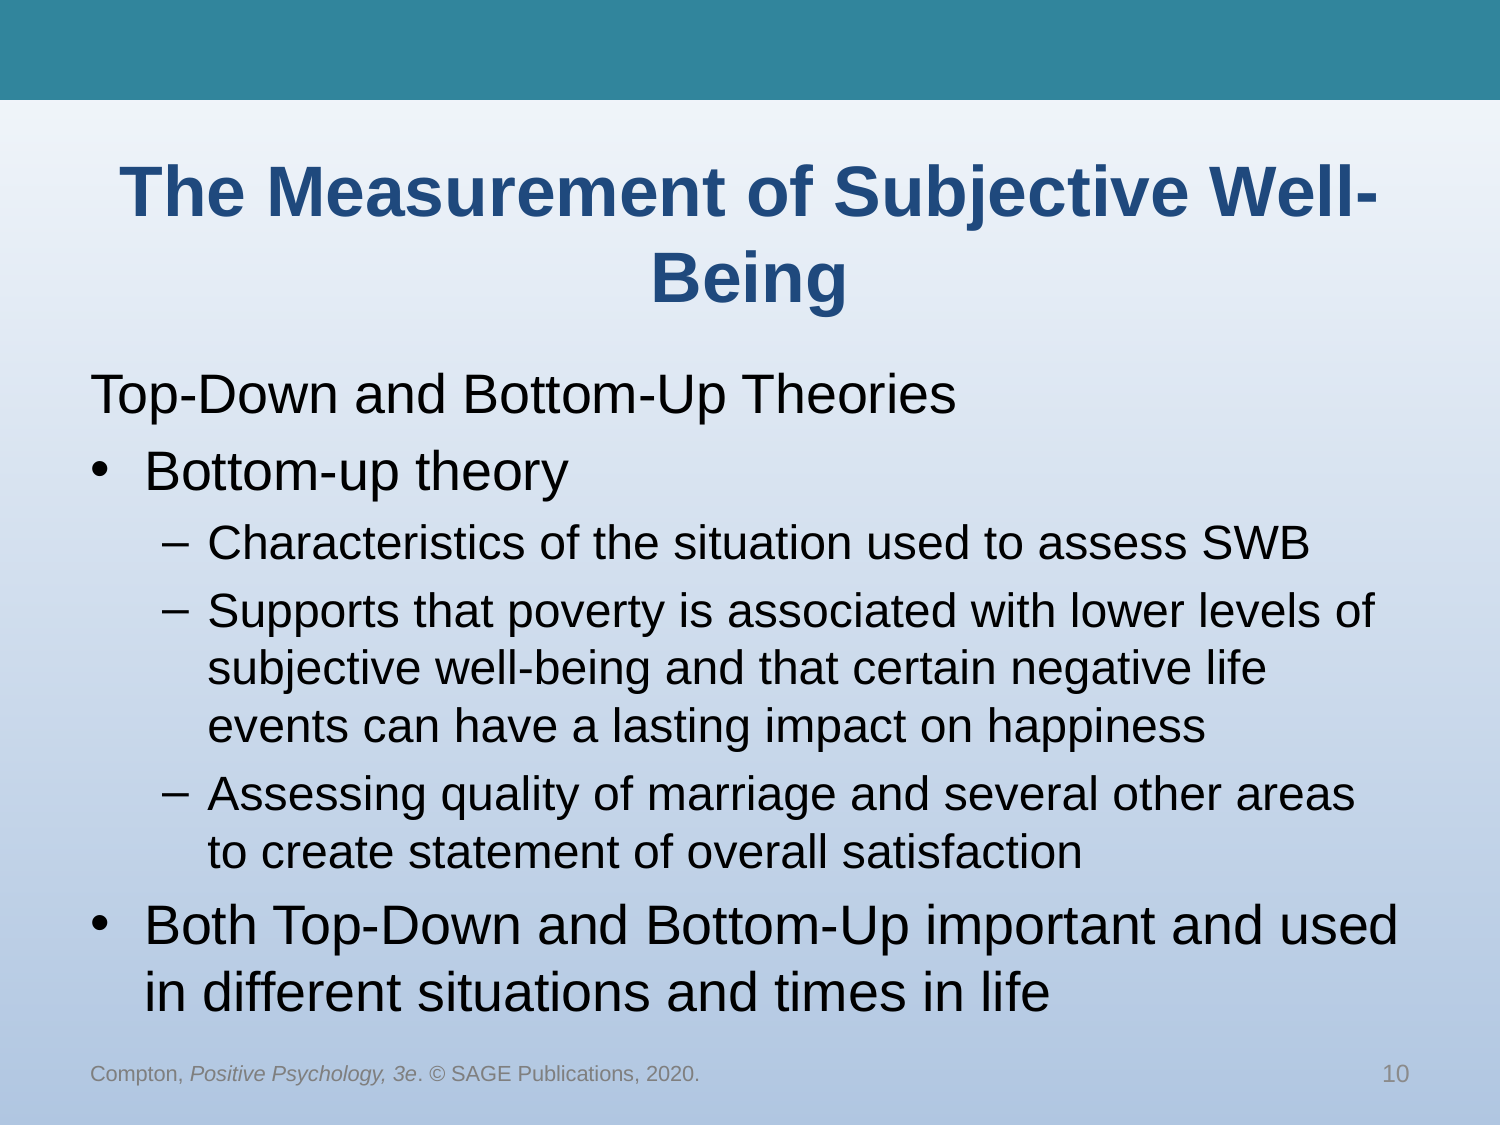

# The Measurement of Subjective Well-Being
Top-Down and Bottom-Up Theories
Bottom-up theory
Characteristics of the situation used to assess SWB
Supports that poverty is associated with lower levels of subjective well-being and that certain negative life events can have a lasting impact on happiness
Assessing quality of marriage and several other areas to create statement of overall satisfaction
Both Top-Down and Bottom-Up important and used in different situations and times in life

Compton, Positive Psychology, 3e. © SAGE Publications, 2020.
10